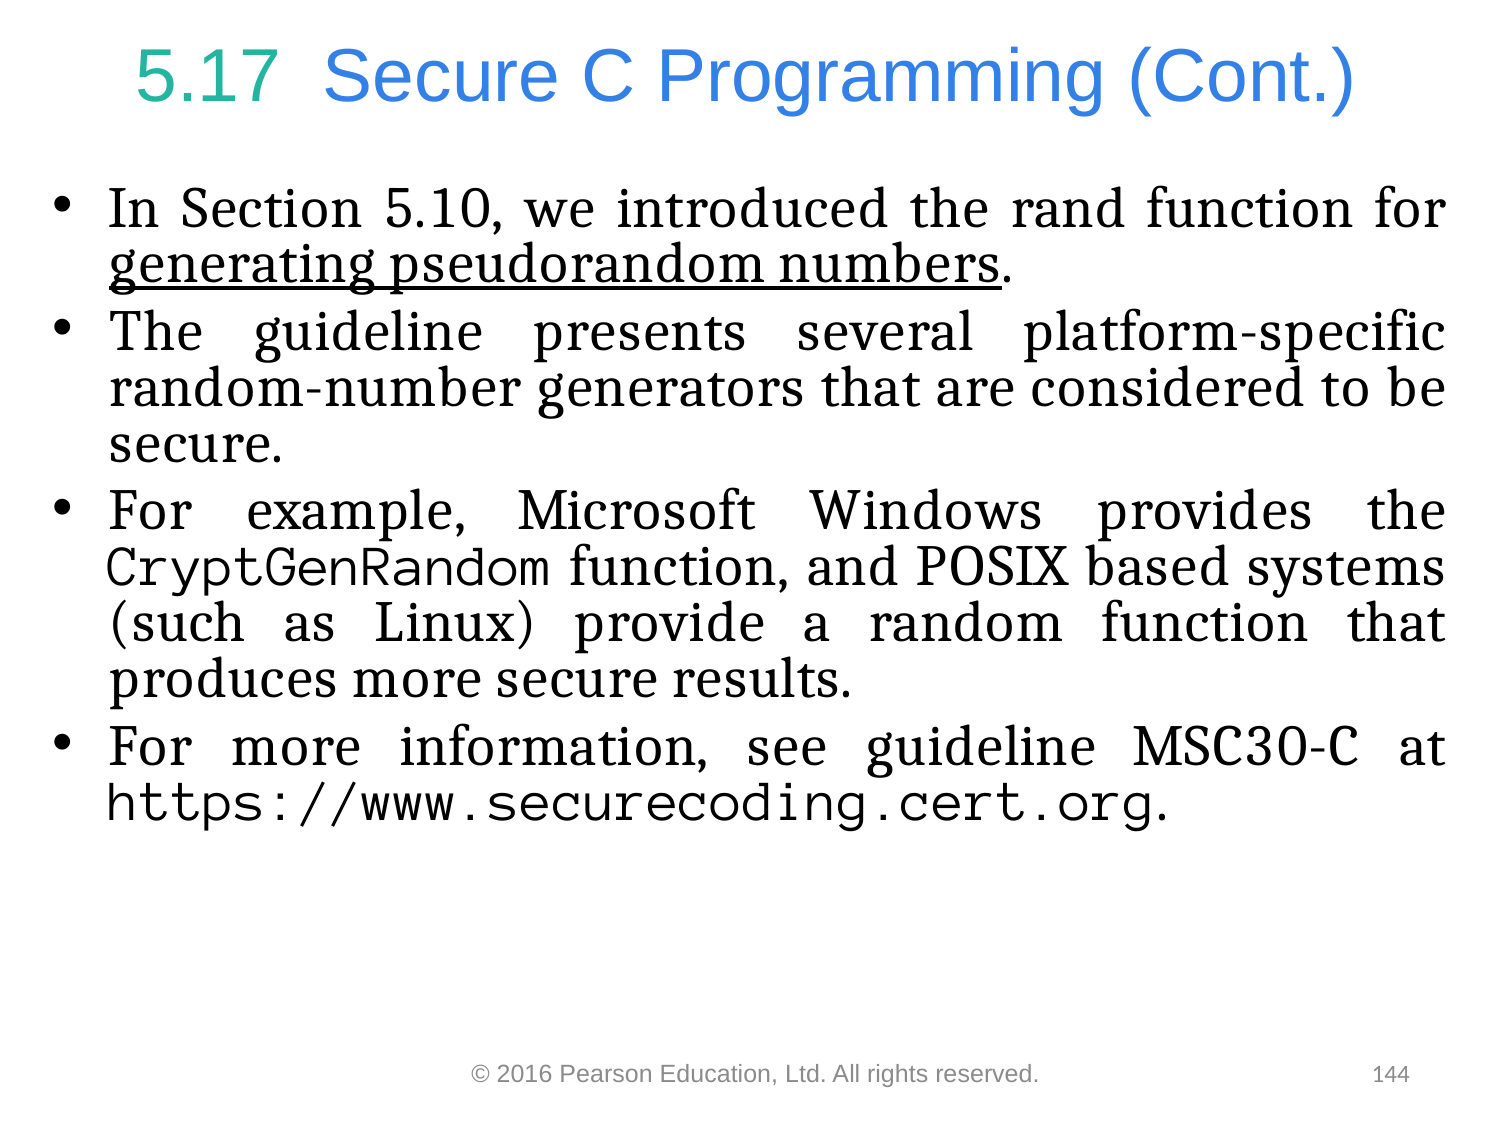

# 5.17  Secure C Programming (Cont.)
In Section 5.10, we introduced the rand function for generating pseudorandom numbers.
The guideline presents several platform-specific random-number generators that are considered to be secure.
For example, Microsoft Windows provides the CryptGenRandom function, and POSIX based systems (such as Linux) provide a random function that produces more secure results.
For more information, see guideline MSC30-C at https://www.securecoding.cert.org.
© 2016 Pearson Education, Ltd. All rights reserved.
144